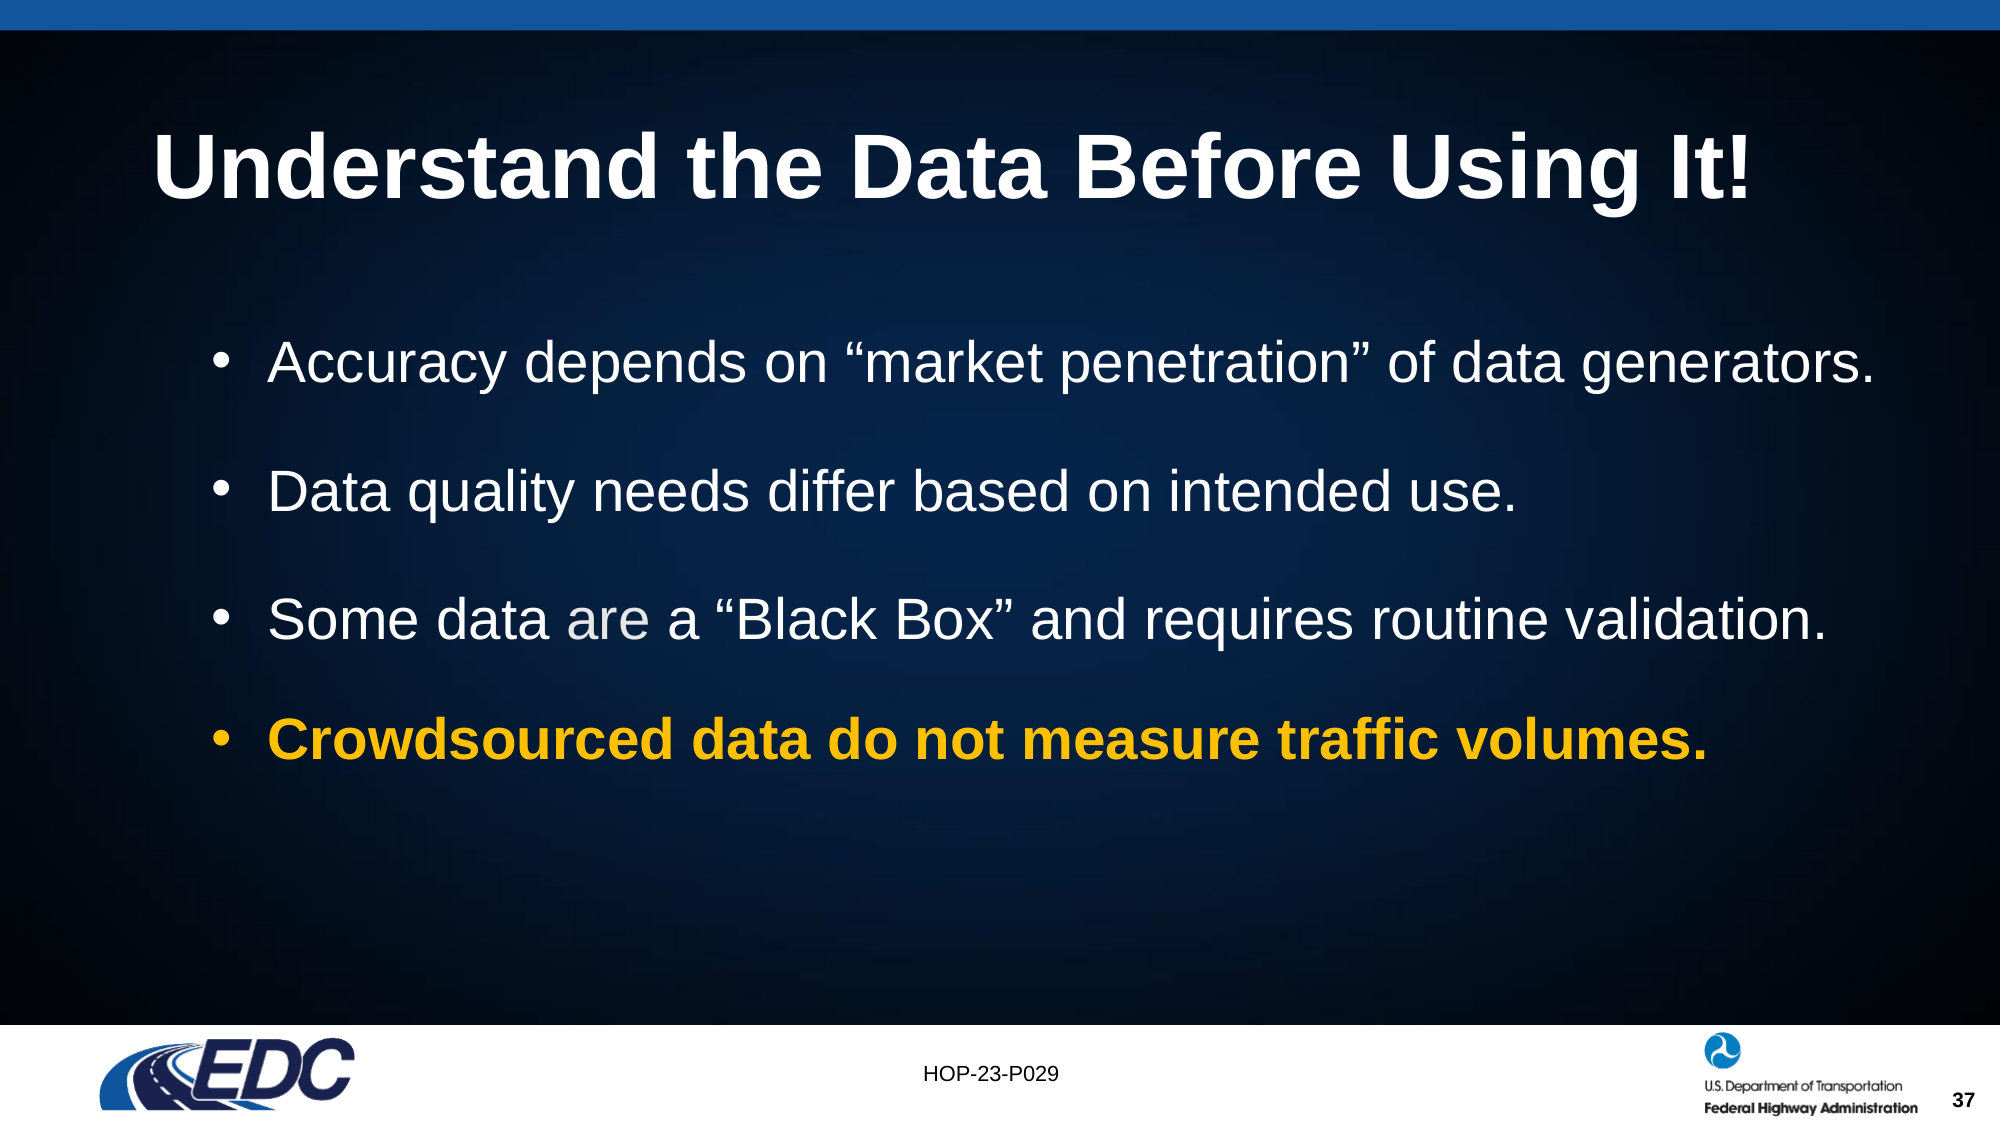

# Understand the Data Before Using It!
Accuracy depends on “market penetration” of data generators.
Data quality needs differ based on intended use.
Some data are a “Black Box” and requires routine validation.
Crowdsourced data do not measure traffic volumes.
37